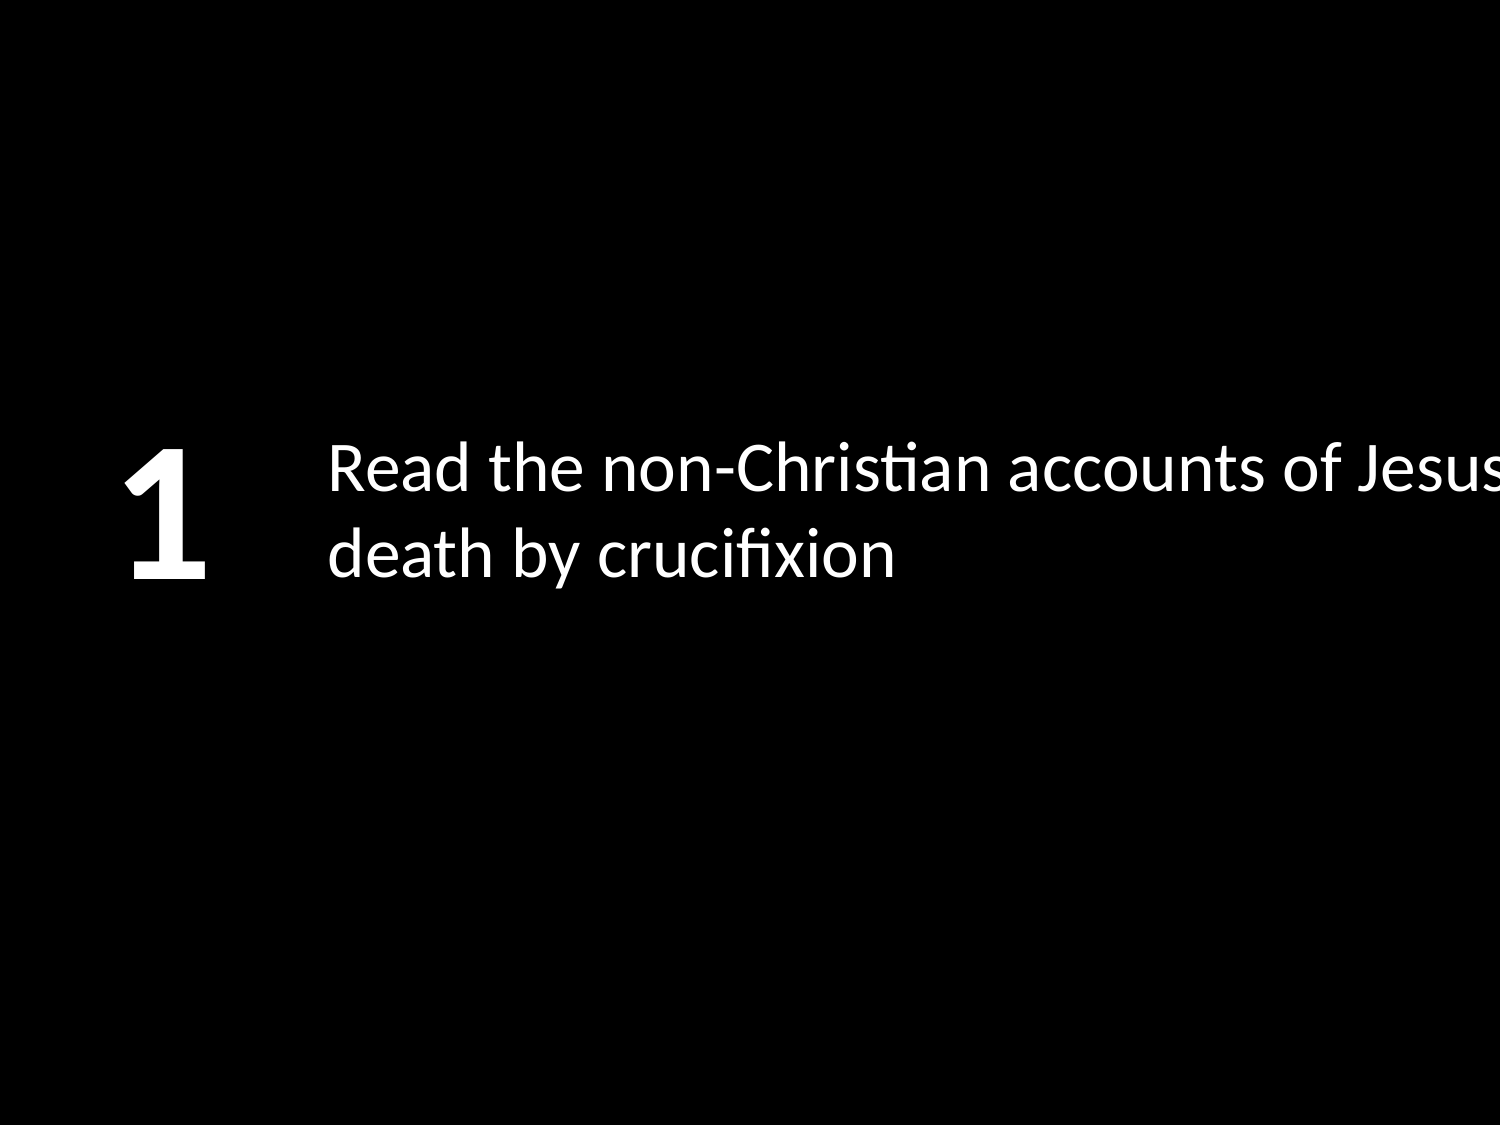

1
# Read the non-Christian accounts of Jesus’ death by crucifixion